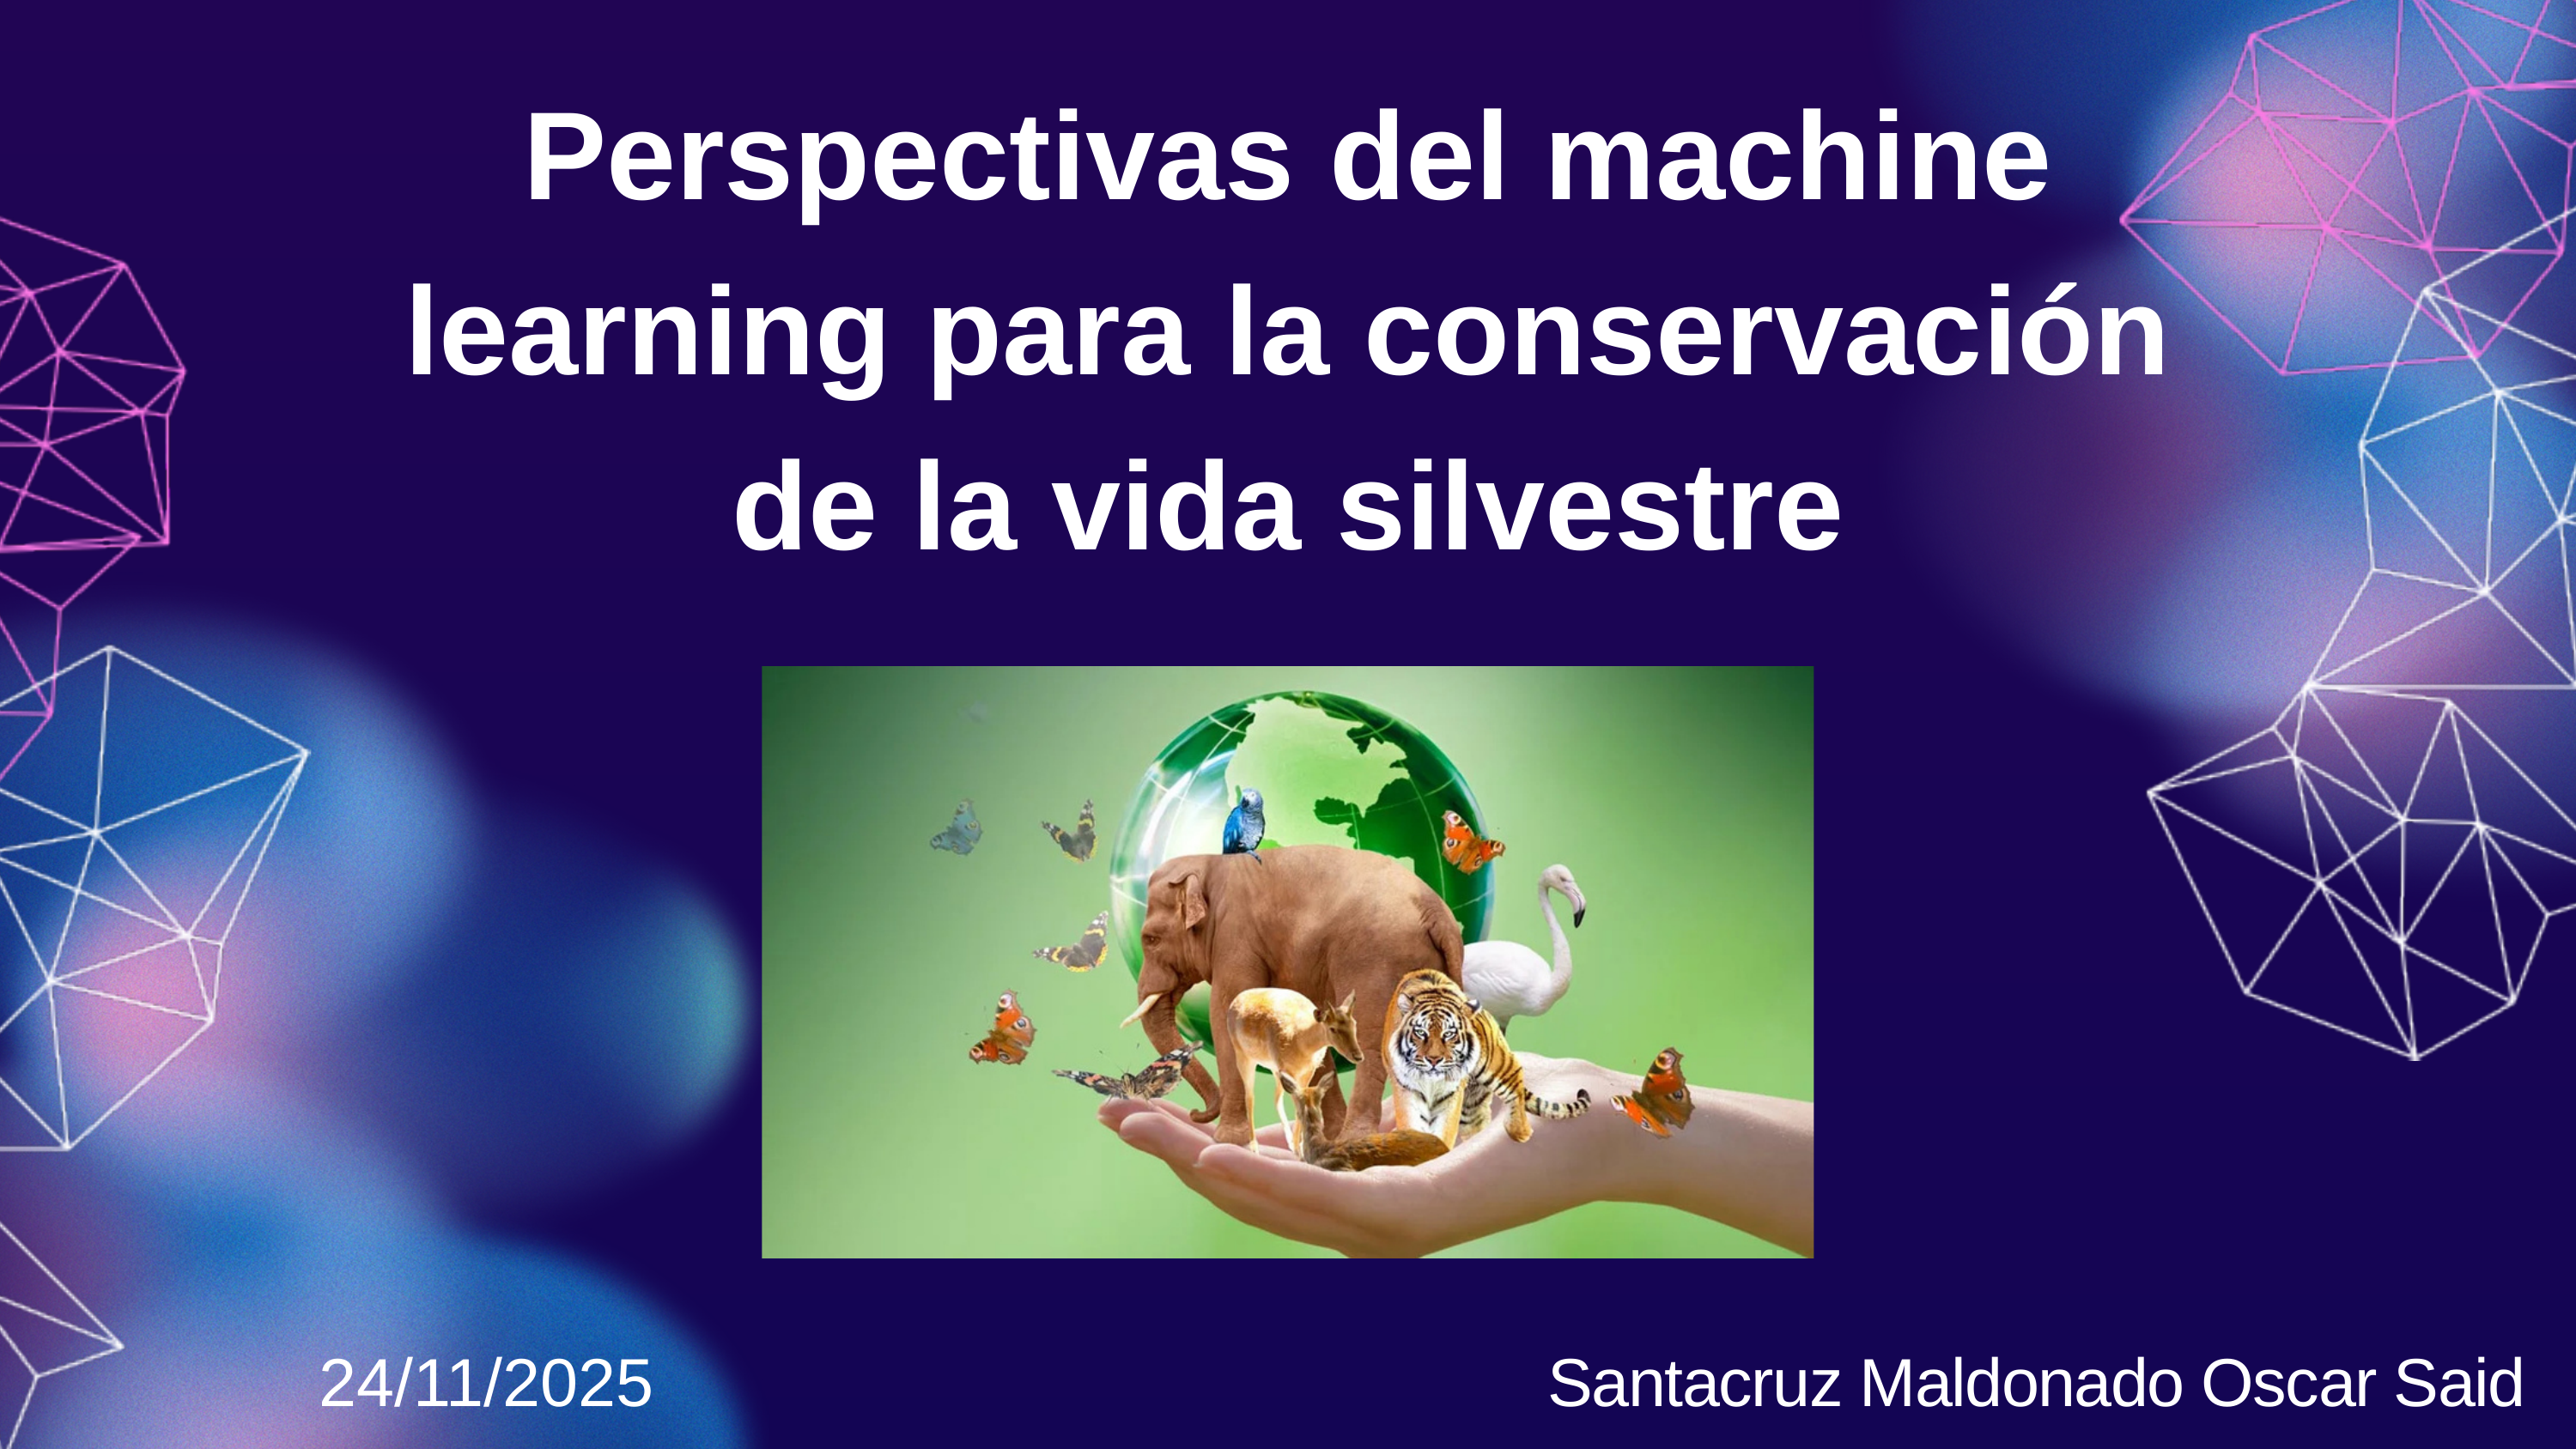

Perspectivas del machine learning para la conservación de la vida silvestre

24/11/2025
Santacruz Maldonado Oscar Said